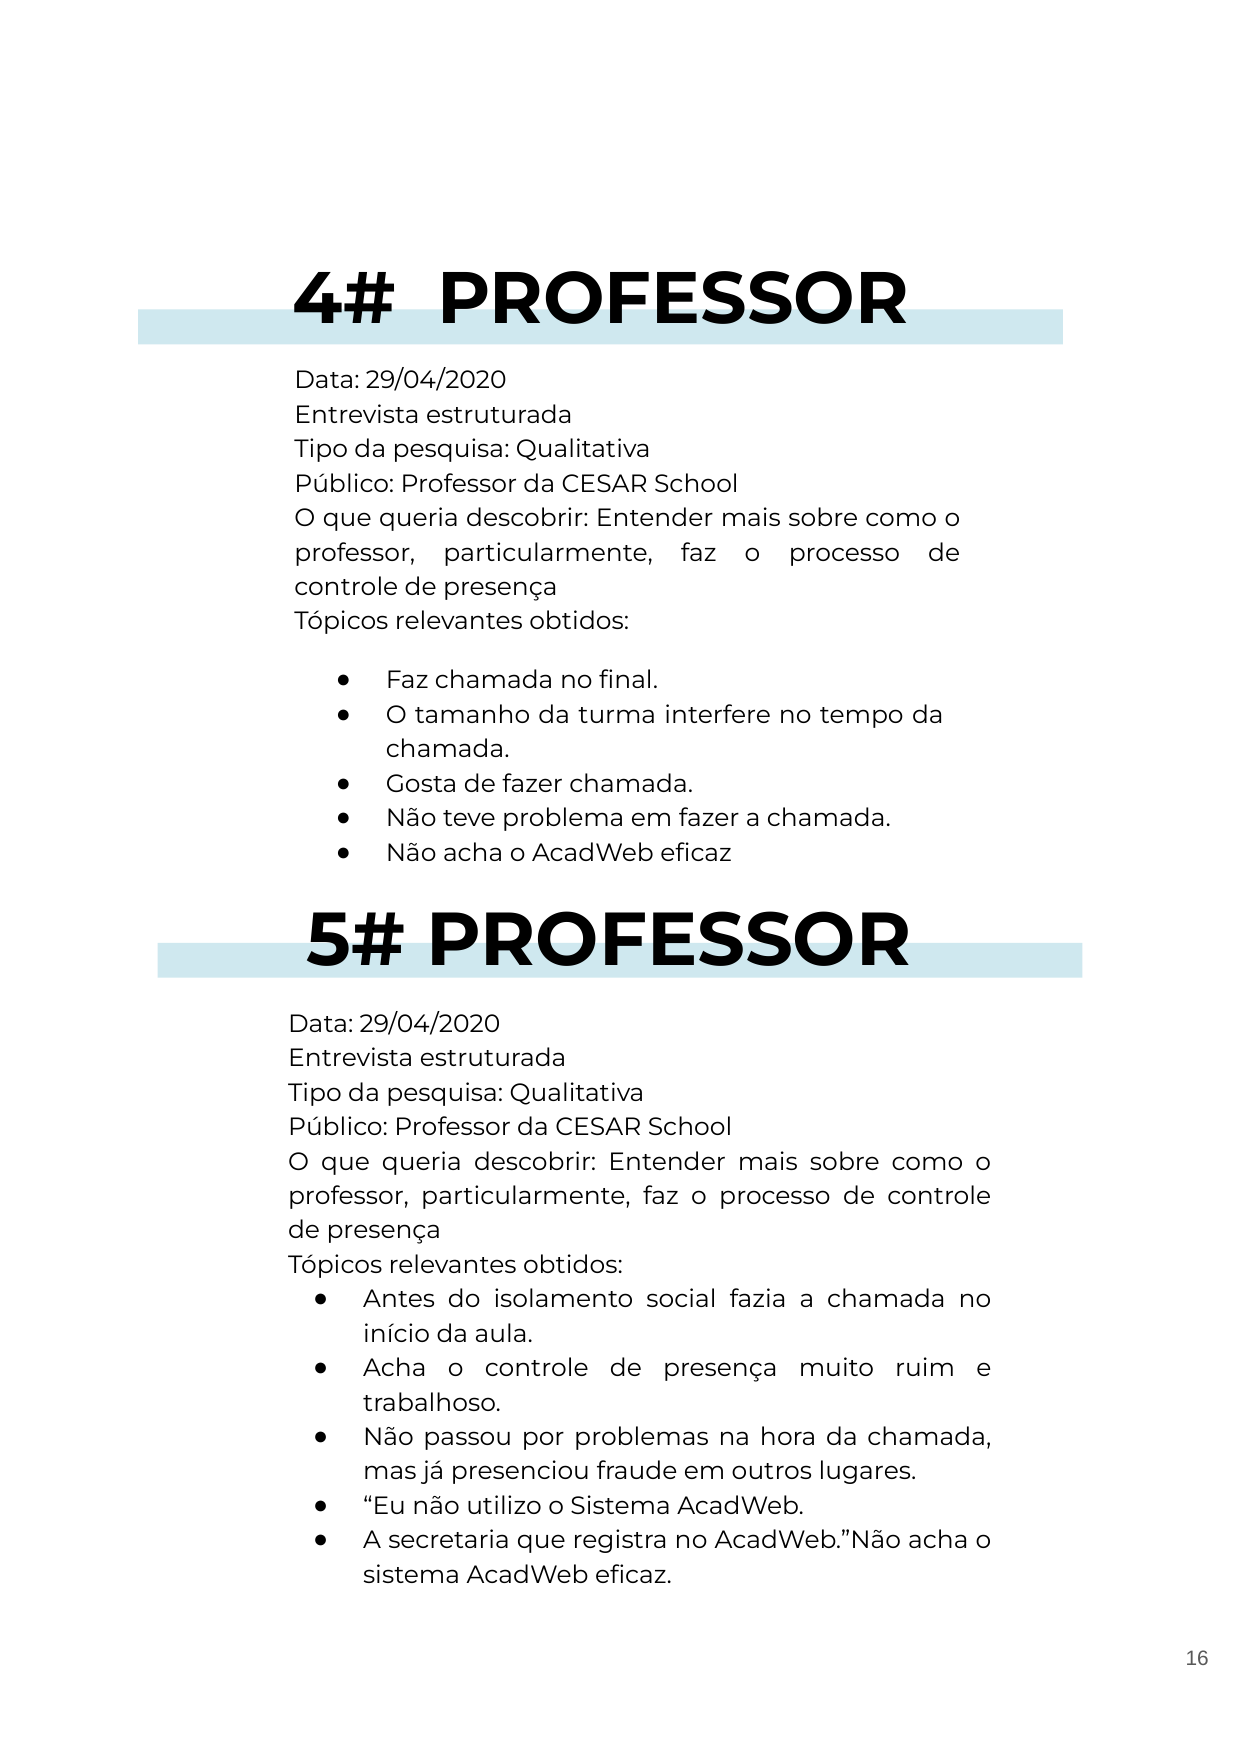

4#  PROFESSOR

Data: 29/04/2020
Entrevista estruturada
Tipo da pesquisa: Qualitativa
Público: Professor da CESAR School
O que queria descobrir: Entender mais sobre como o professor, particularmente, faz o processo de controle de presença
Tópicos relevantes obtidos:
Faz chamada no final.
O tamanho da turma interfere no tempo da chamada.
Gosta de fazer chamada.
Não teve problema em fazer a chamada.
Não acha o AcadWeb eficaz
5# PROFESSOR

Data: 29/04/2020
Entrevista estruturada
Tipo da pesquisa: Qualitativa
Público: Professor da CESAR School
O que queria descobrir: Entender mais sobre como o professor, particularmente, faz o processo de controle de presença
Tópicos relevantes obtidos:
Antes do isolamento social fazia a chamada no início da aula.
Acha o controle de presença muito ruim e trabalhoso.
Não passou por problemas na hora da chamada, mas já presenciou fraude em outros lugares.
“Eu não utilizo o Sistema AcadWeb.
A secretaria que registra no AcadWeb.”Não acha o sistema AcadWeb eficaz.

16